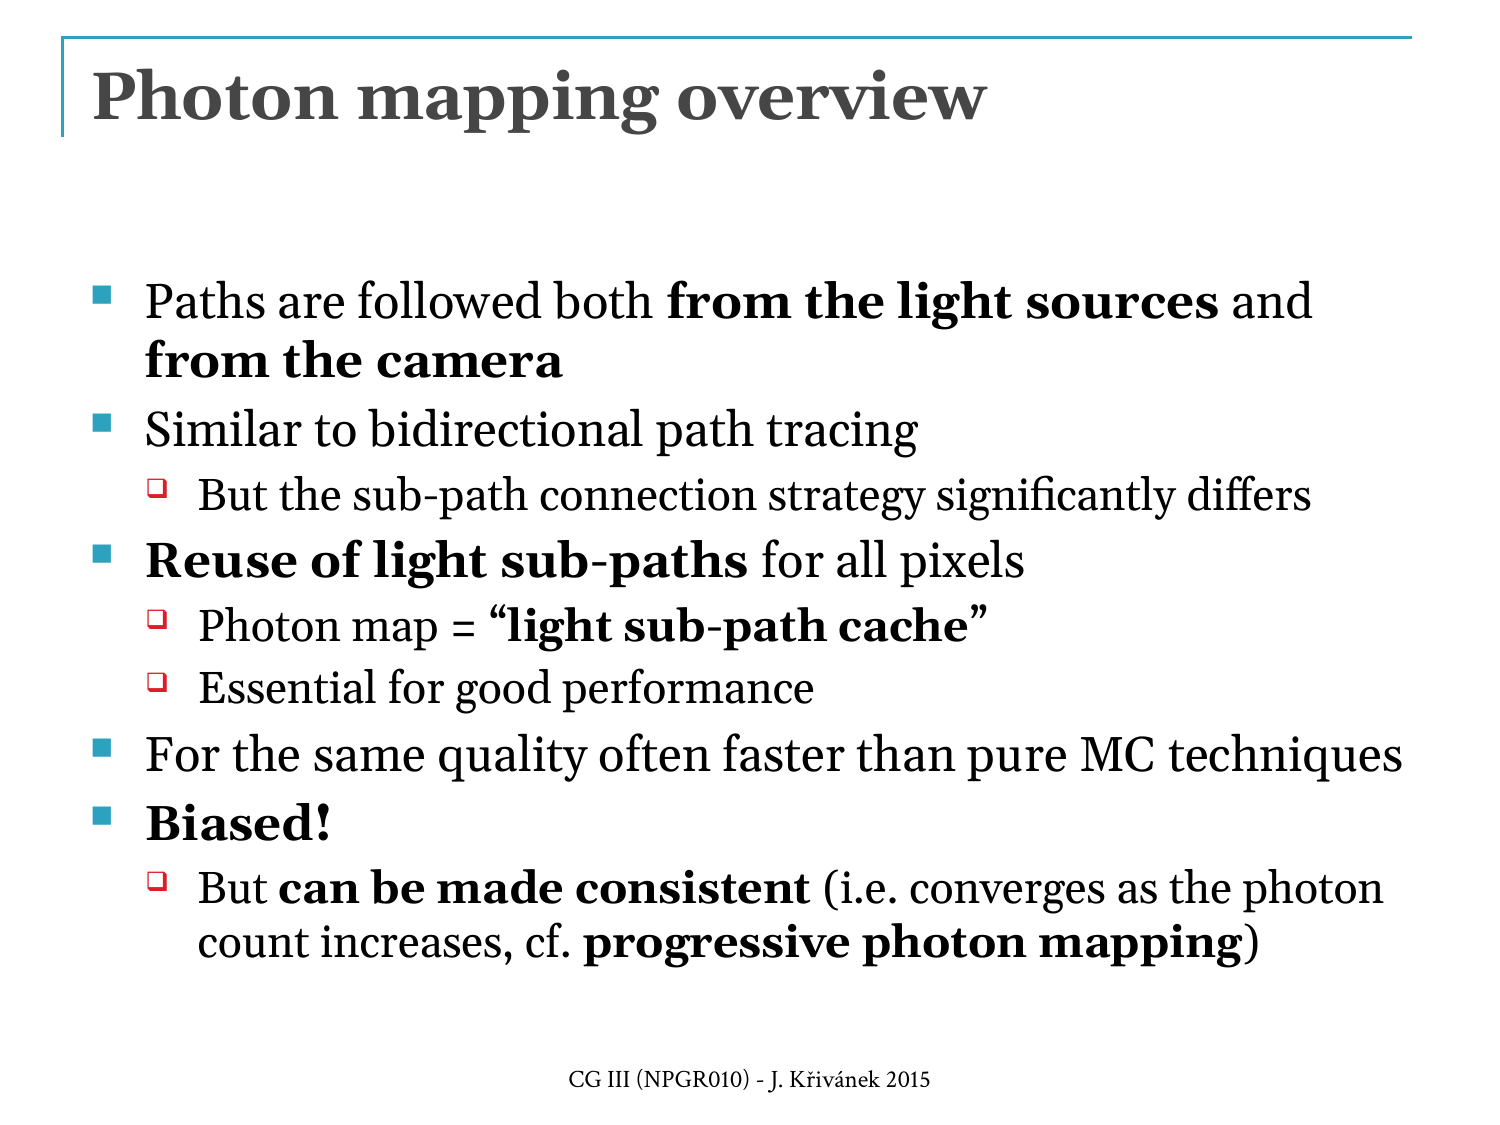

# Photon mapping overview
Paths are followed both from the light sources and from the camera
Similar to bidirectional path tracing
But the sub-path connection strategy significantly differs
Reuse of light sub-paths for all pixels
Photon map = “light sub-path cache”
Essential for good performance
For the same quality often faster than pure MC techniques
Biased!
But can be made consistent (i.e. converges as the photon count increases, cf. progressive photon mapping)
CG III (NPGR010) - J. Křivánek 2015